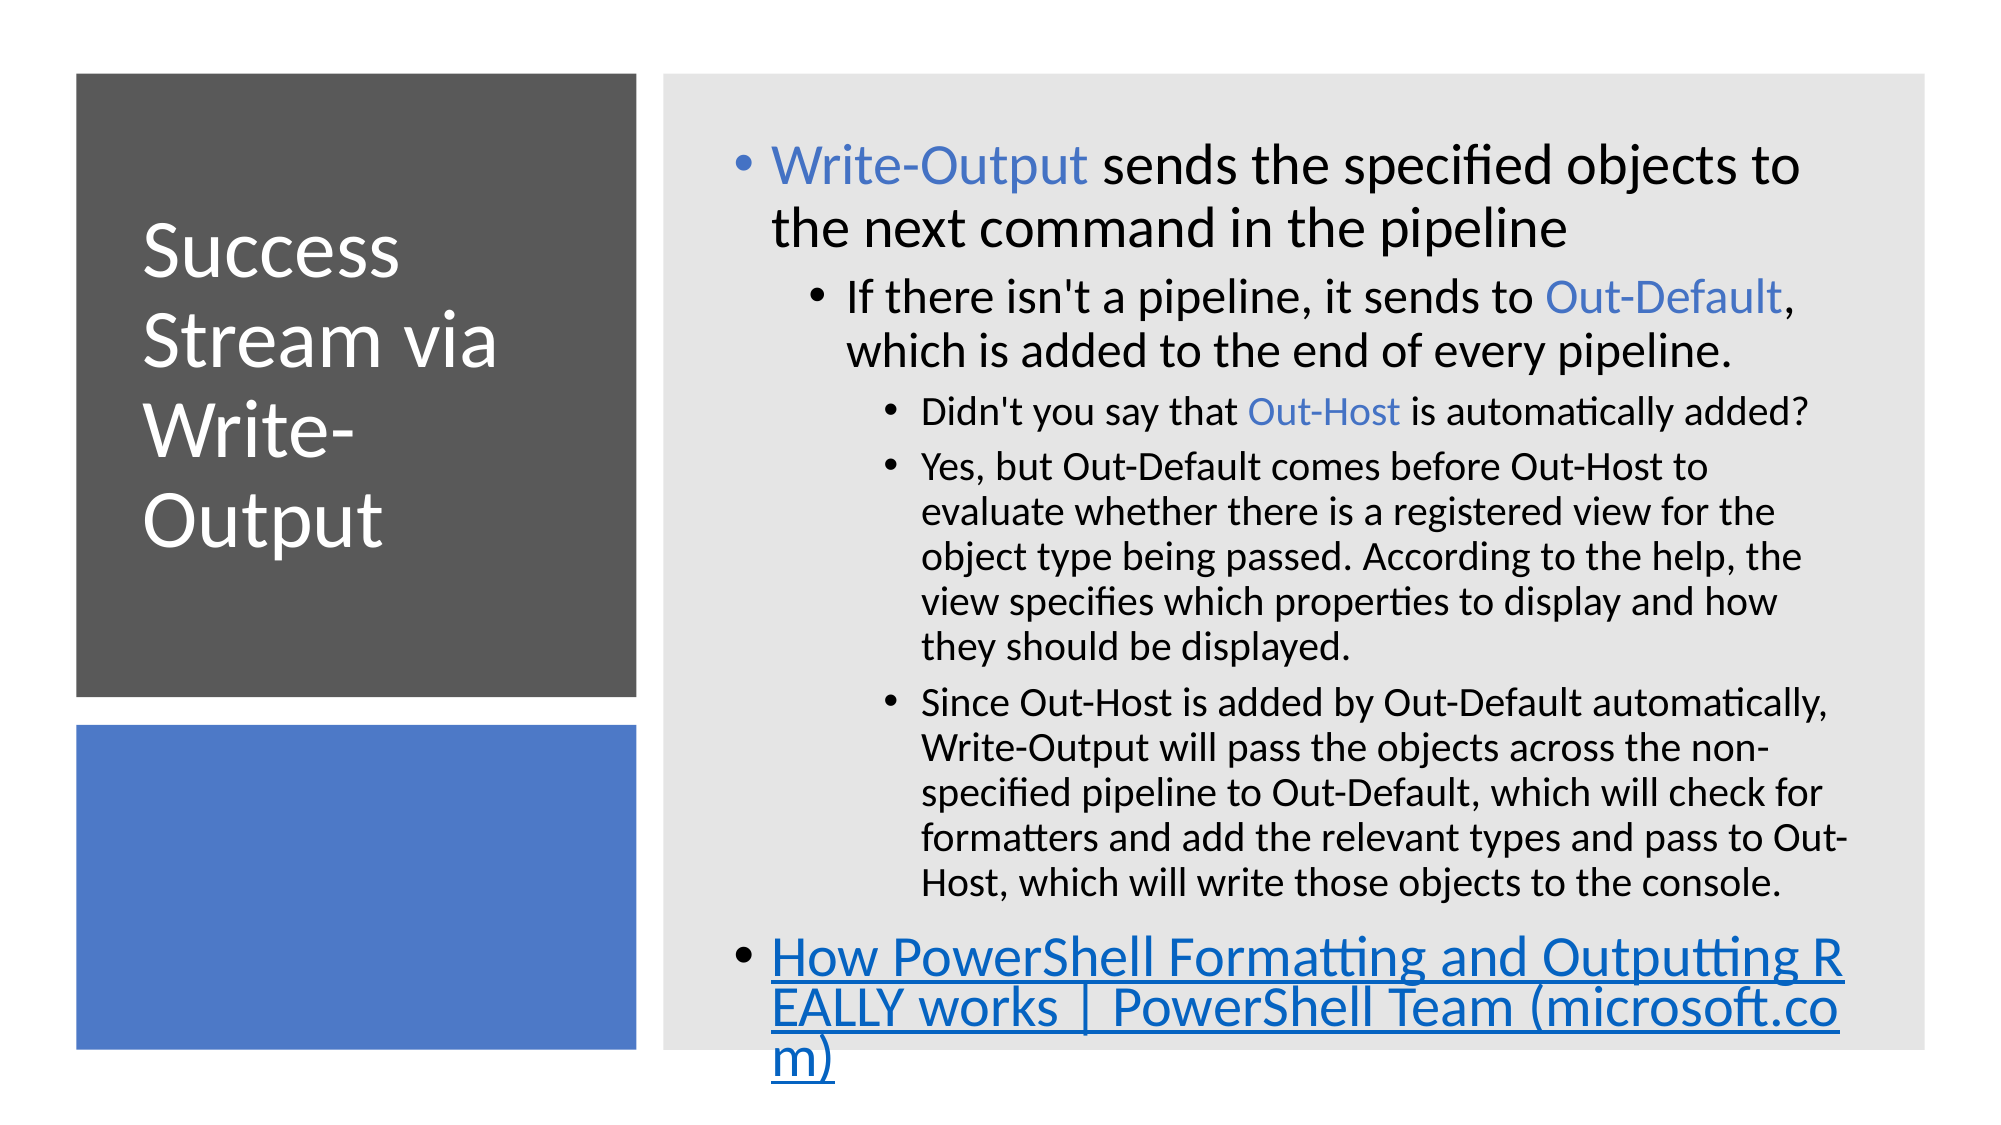

Write-Output sends the specified objects to the next command in the pipeline
If there isn't a pipeline, it sends to Out-Default, which is added to the end of every pipeline.
Didn't you say that Out-Host is automatically added?
Yes, but Out-Default comes before Out-Host to evaluate whether there is a registered view for the object type being passed. According to the help, the view specifies which properties to display and how they should be displayed.
Since Out-Host is added by Out-Default automatically, Write-Output will pass the objects across the non-specified pipeline to Out-Default, which will check for formatters and add the relevant types and pass to Out-Host, which will write those objects to the console.
How PowerShell Formatting and Outputting REALLY works | PowerShell Team (microsoft.com)
# Success Stream via Write-Output